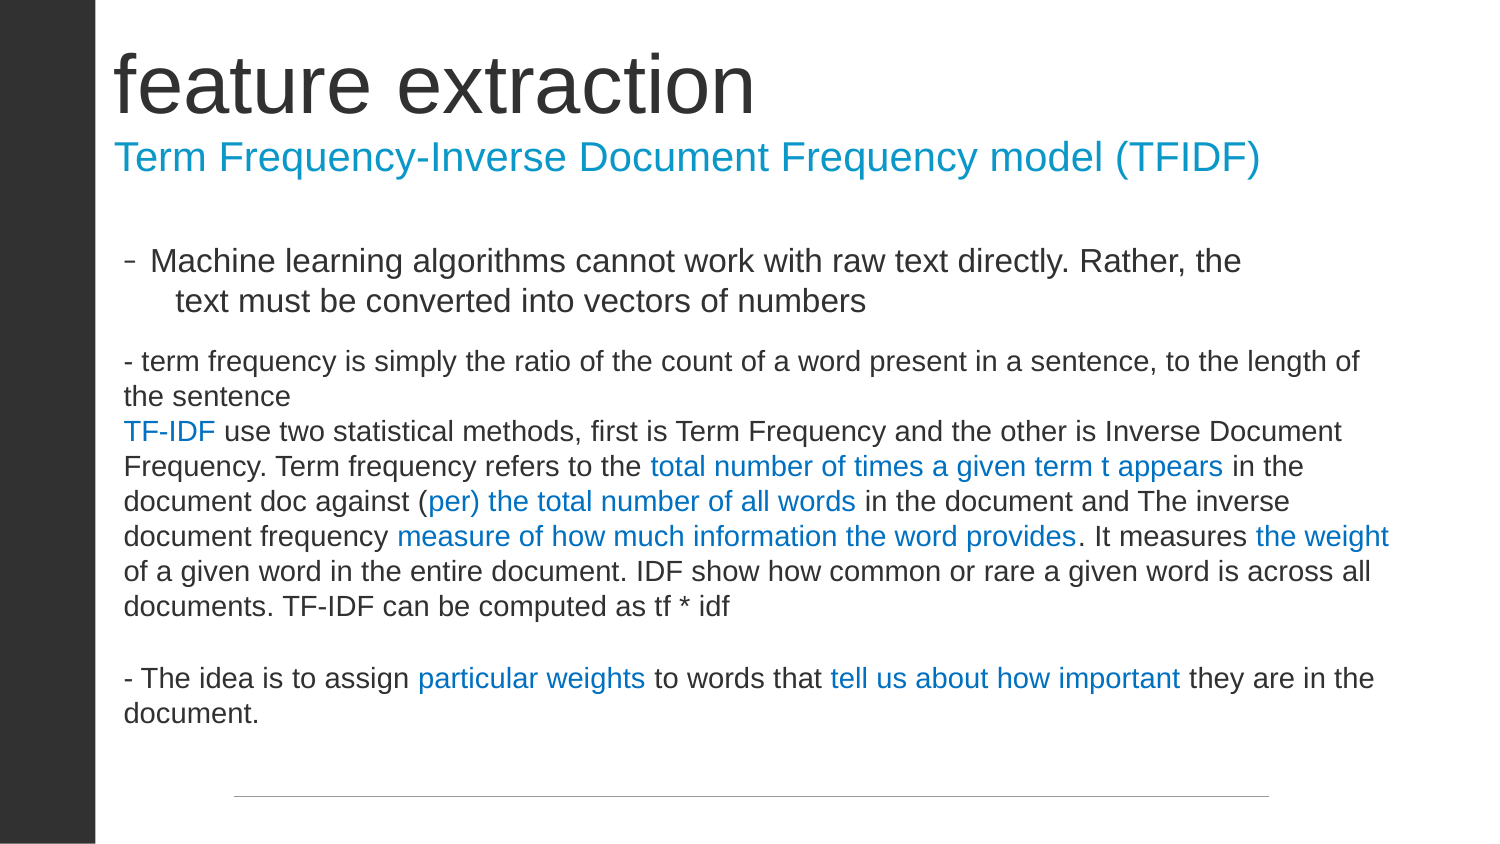

# feature extraction Term Frequency-Inverse Document Frequency model (TFIDF)
-  Machine learning algorithms cannot work with raw text directly. Rather, the text must be converted into vectors of numbers
- term frequency is simply the ratio of the count of a word present in a sentence, to the length of the sentence
TF-IDF use two statistical methods, first is Term Frequency and the other is Inverse Document Frequency. Term frequency refers to the total number of times a given term t appears in the document doc against (per) the total number of all words in the document and The inverse document frequency measure of how much information the word provides. It measures the weight of a given word in the entire document. IDF show how common or rare a given word is across all documents. TF-IDF can be computed as tf * idf
- The idea is to assign particular weights to words that tell us about how important they are in the document.